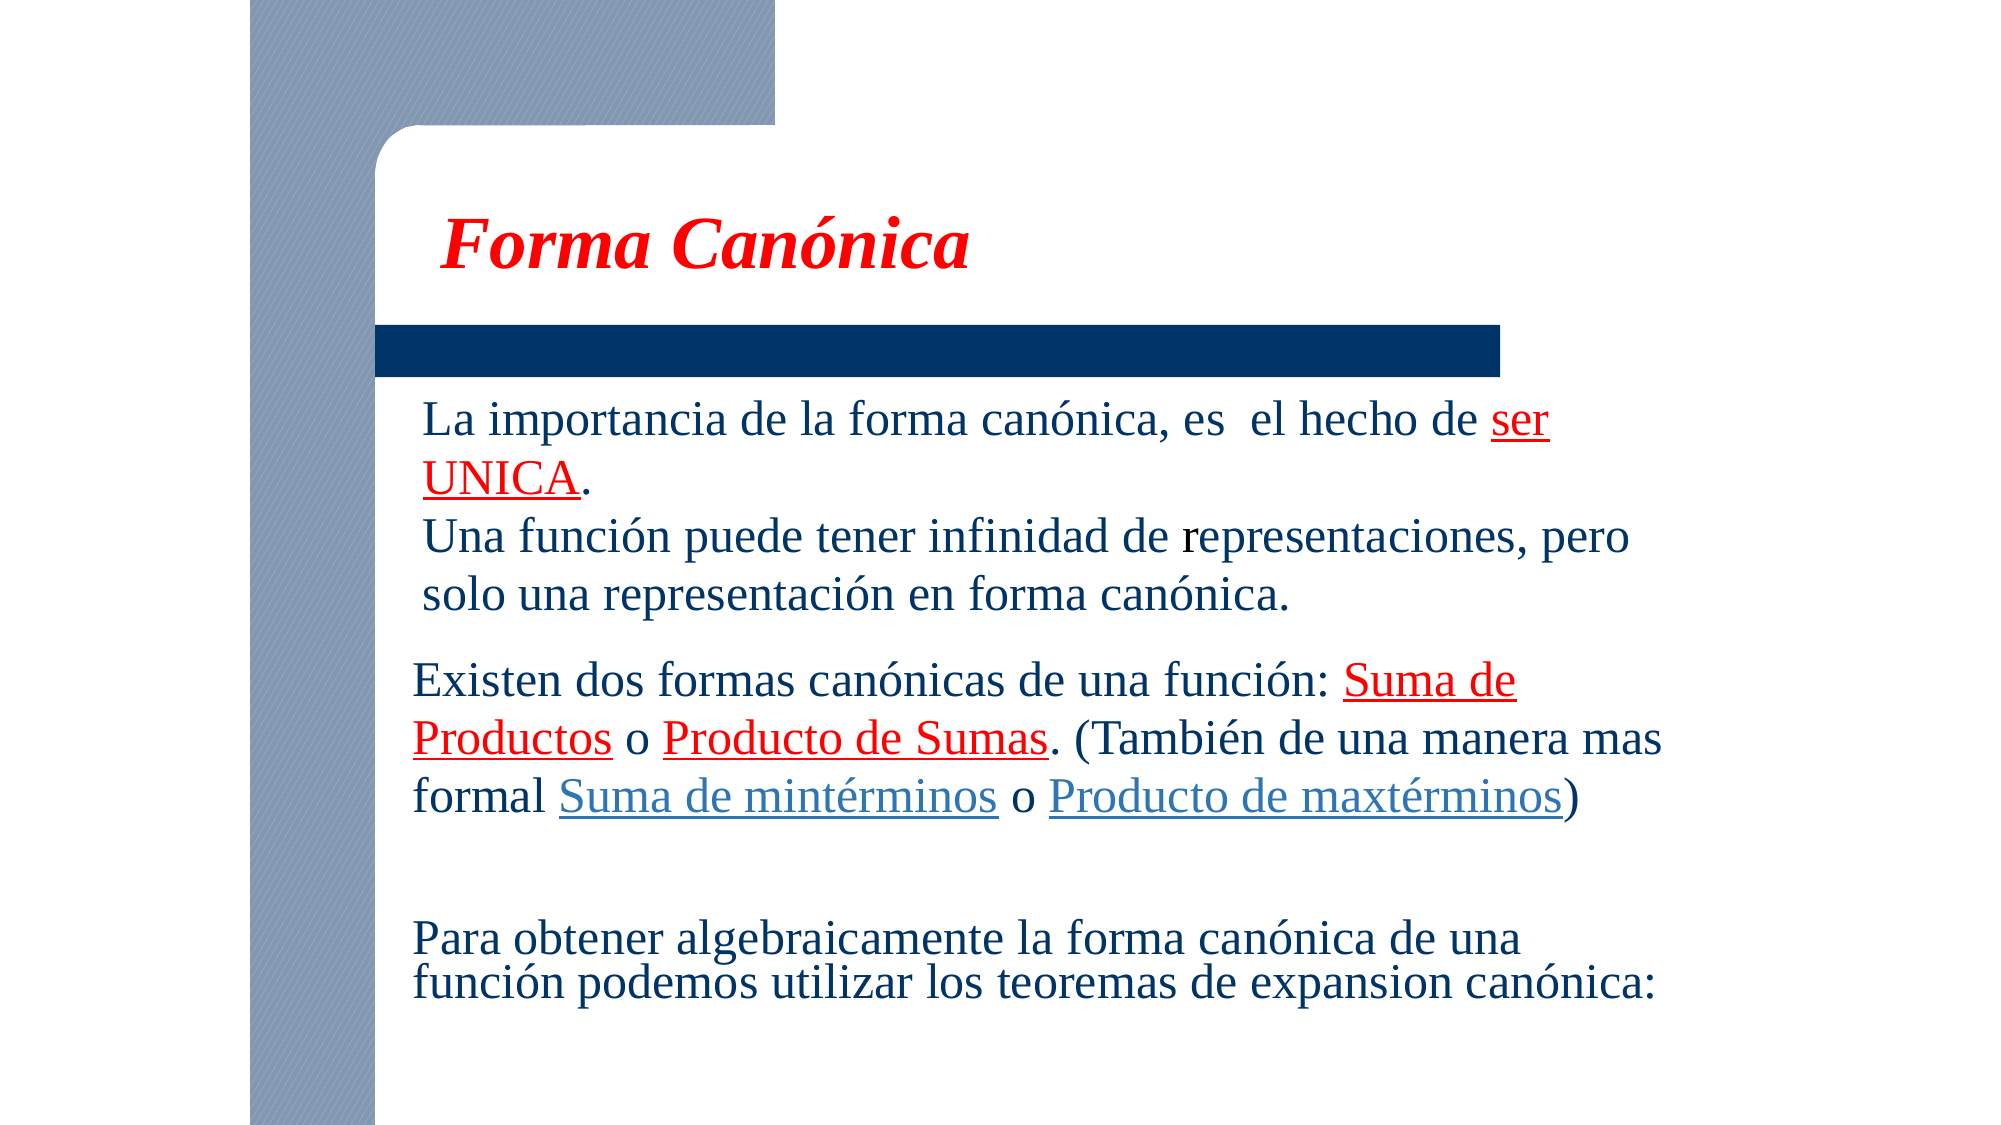

Forma Canónica

La importancia de la forma canónica, es  el hecho de ser
UNICA.
Una función puede tener infinidad de representaciones, pero solo una representación en forma canónica.
Existen dos formas canónicas de una función: Suma de
Productos o Producto de Sumas. (También de una manera mas formal Suma de mintérminos o Producto de maxtérminos)
Para obtener algebraicamente la forma canónica de una función podemos utilizar los teoremas de expansion canónica: